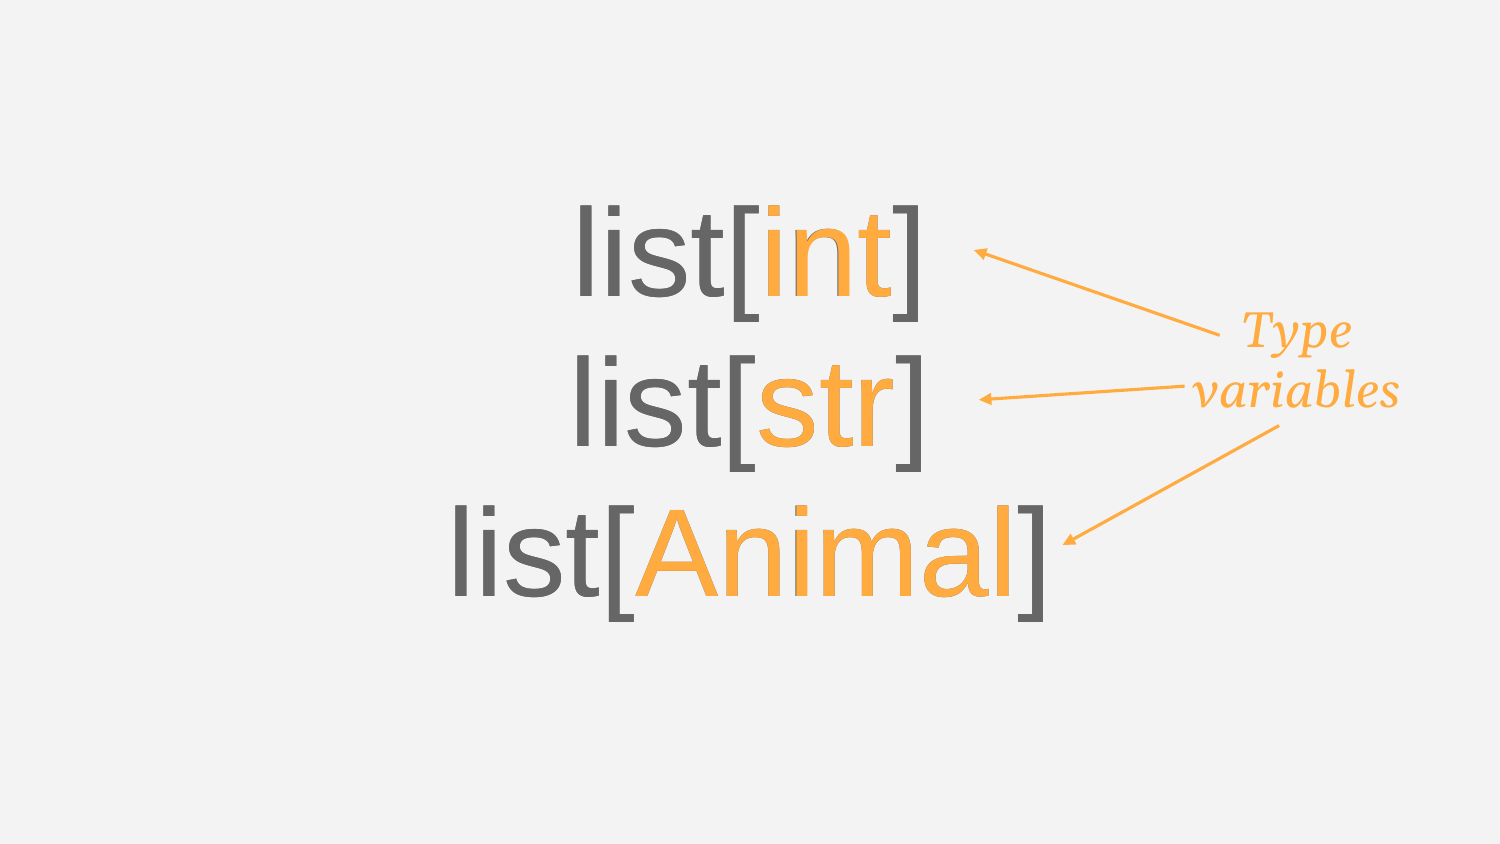

Type variables
# list[int]
list[str]
list[Animal]
list[int]
list[str]
list[Animal]